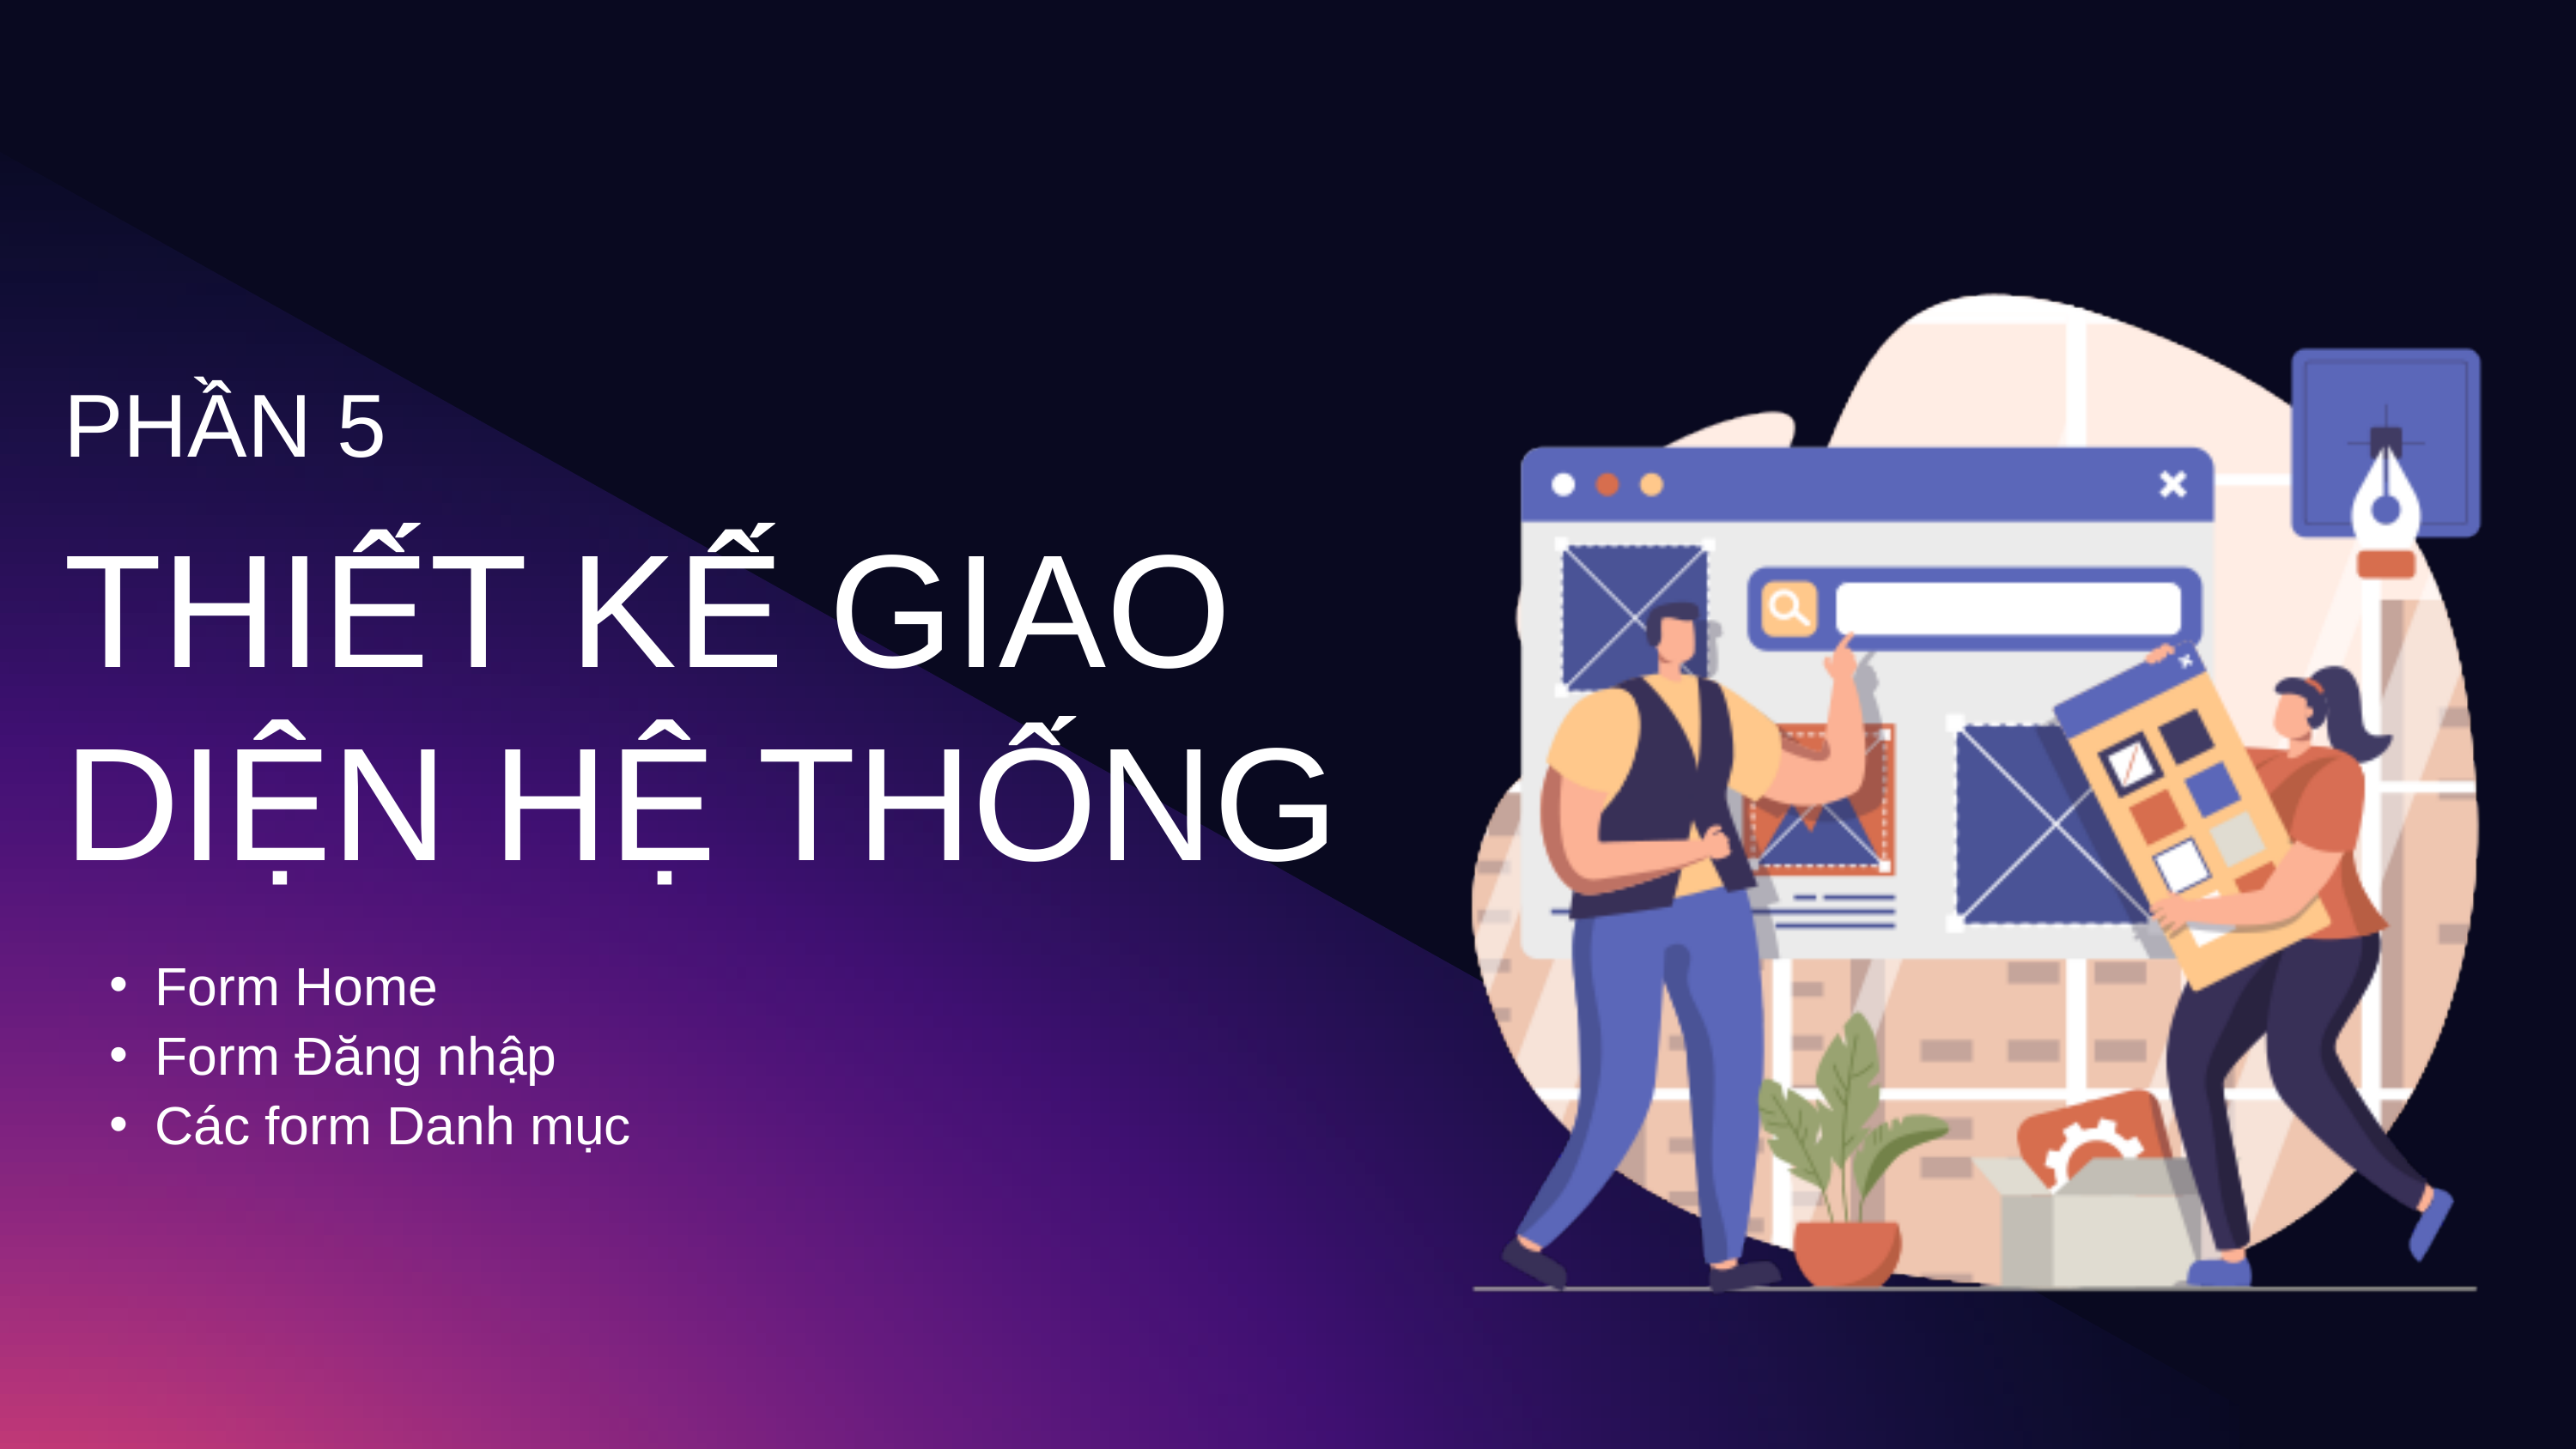

PHẦN 5
THIẾT KẾ GIAO DIỆN HỆ THỐNG
Form Home
Form Đăng nhập
Các form Danh mục